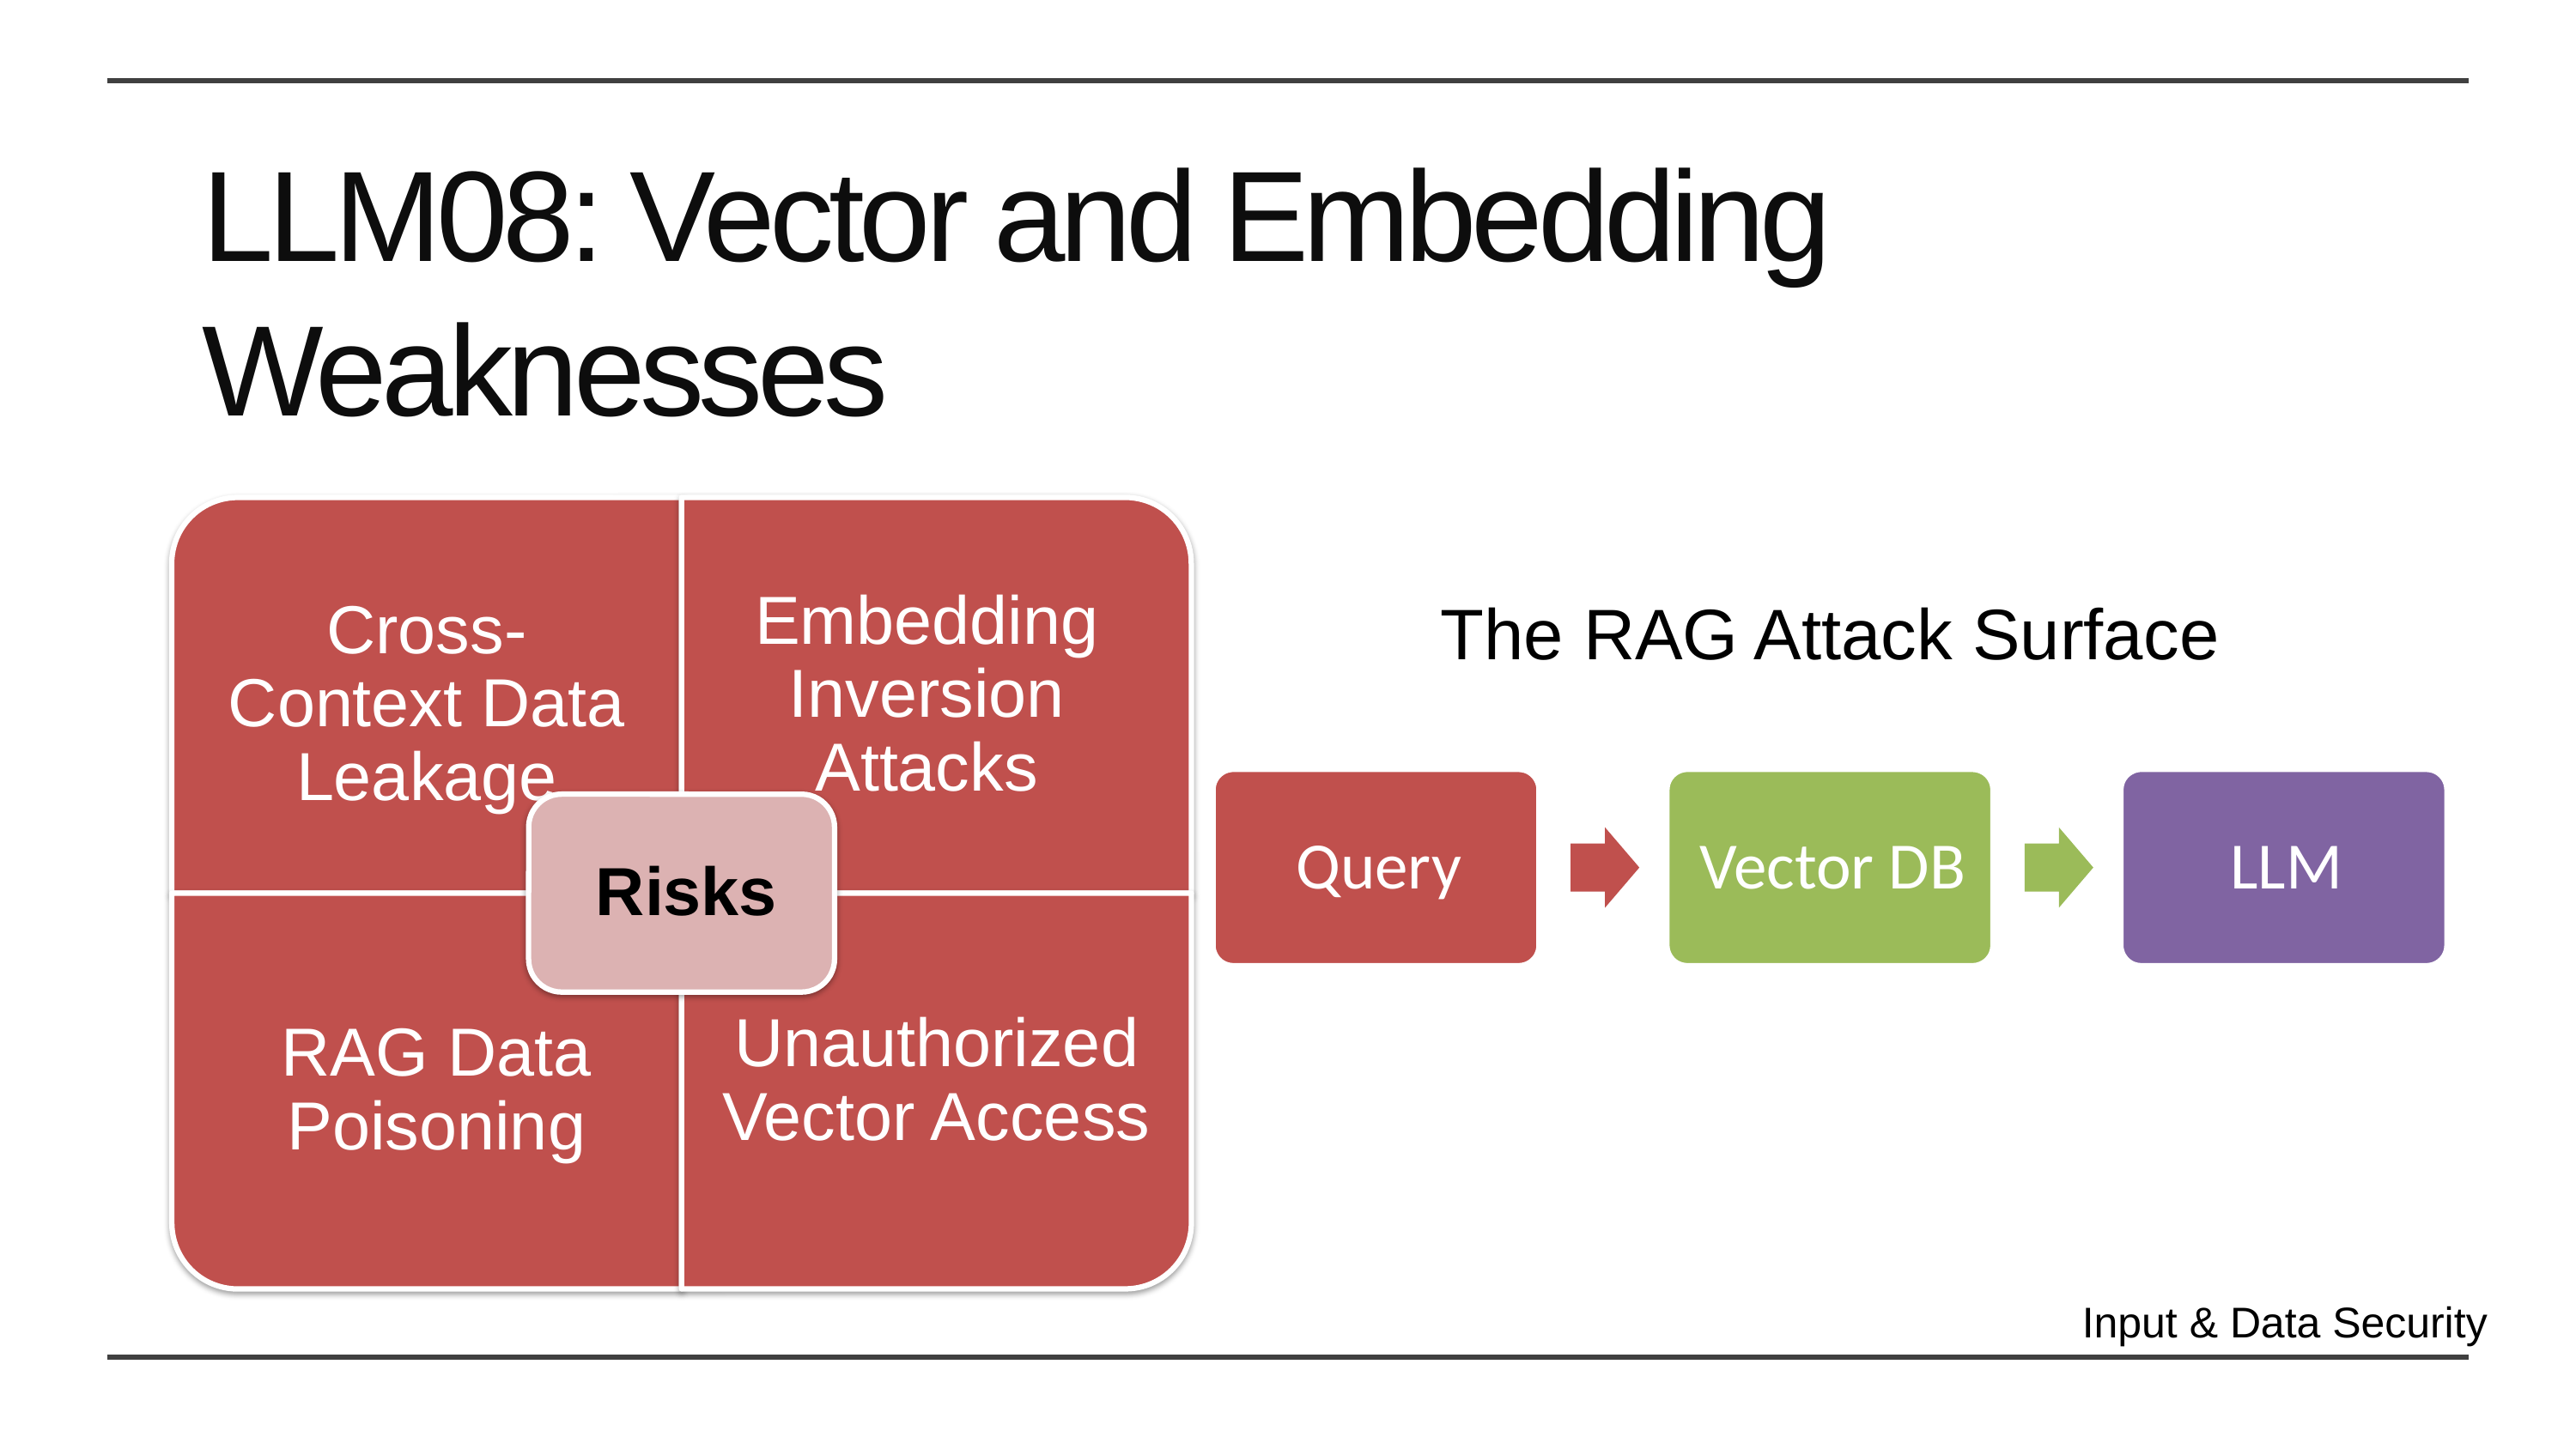

LLM08: Vector and Embedding Weaknesses
Cross-Context Data Leakage
Embedding Inversion Attacks
RAG Data Poisoning
Unauthorized Vector Access
Risks
The RAG Attack Surface
Query

Vector DB

LLM
Input & Data Security